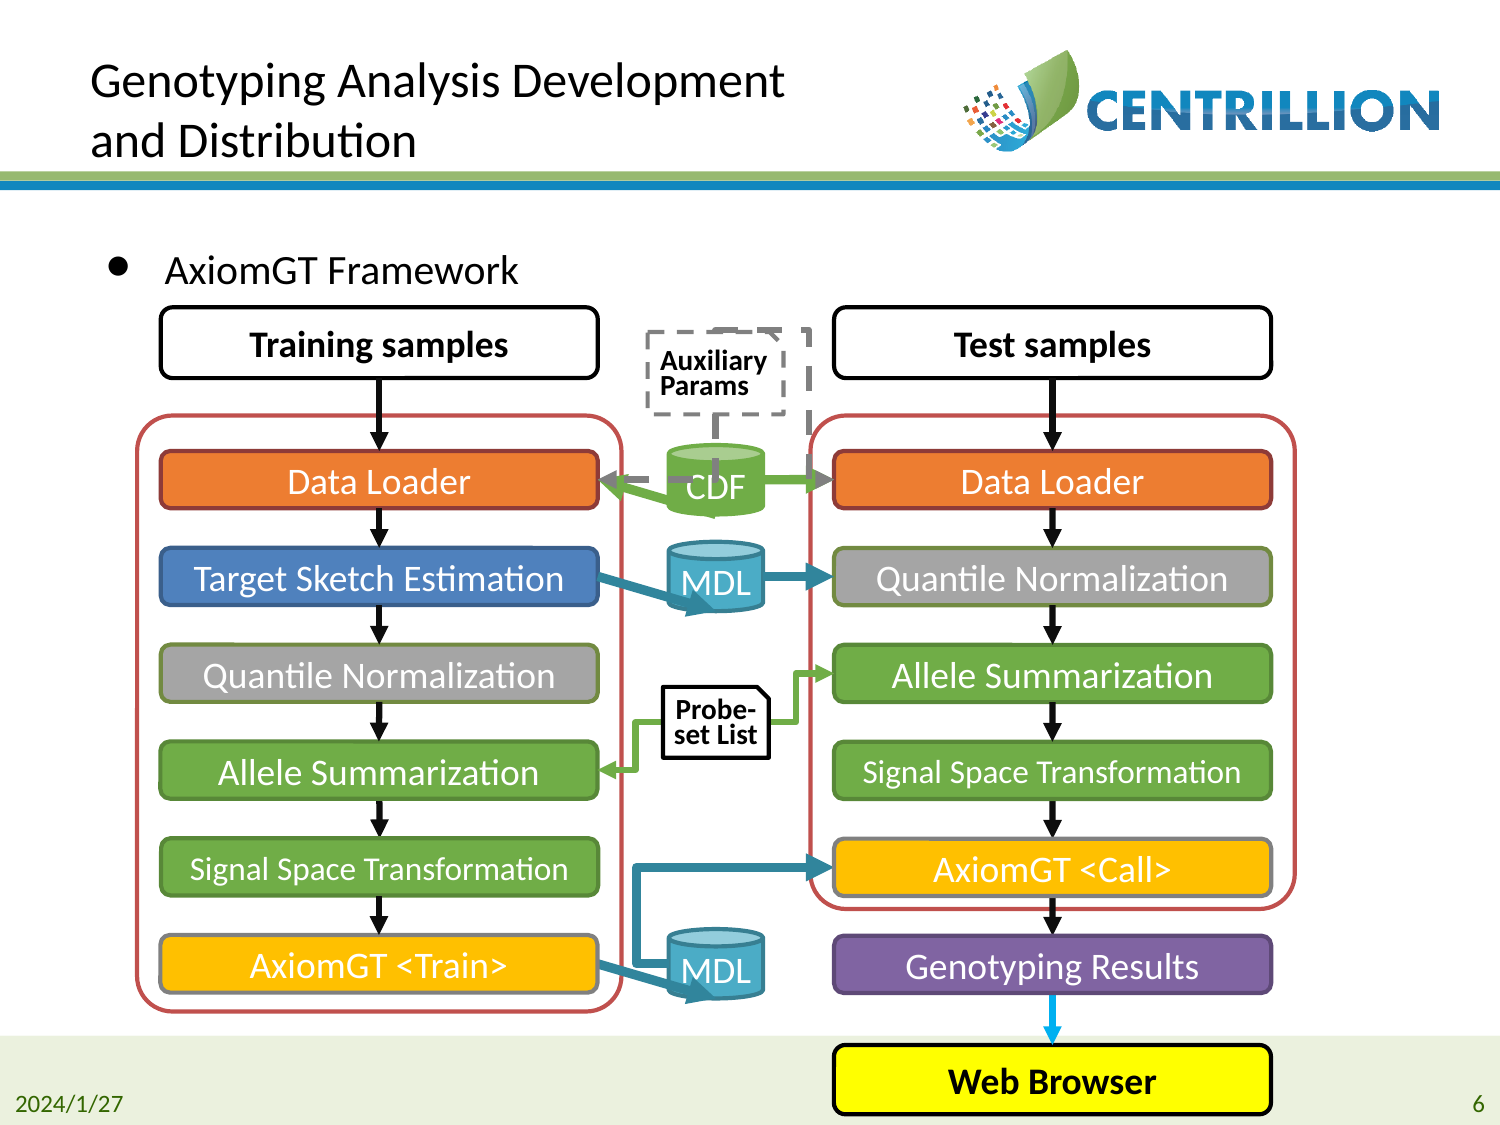

# Genotyping Analysis Development and Distribution
AxiomGT Framework

Test samples
Training samples
 Auxiliary
 Params

CDF
Data Loader
Data Loader
MDL
Target Sketch Estimation
Quantile Normalization
Quantile Normalization
Allele Summarization
Probe-set List
Allele Summarization
Signal Space Transformation
Signal Space Transformation
AxiomGT <Call>
MDL
AxiomGT <Train>
Genotyping Results
Web Browser
2024/1/27
6